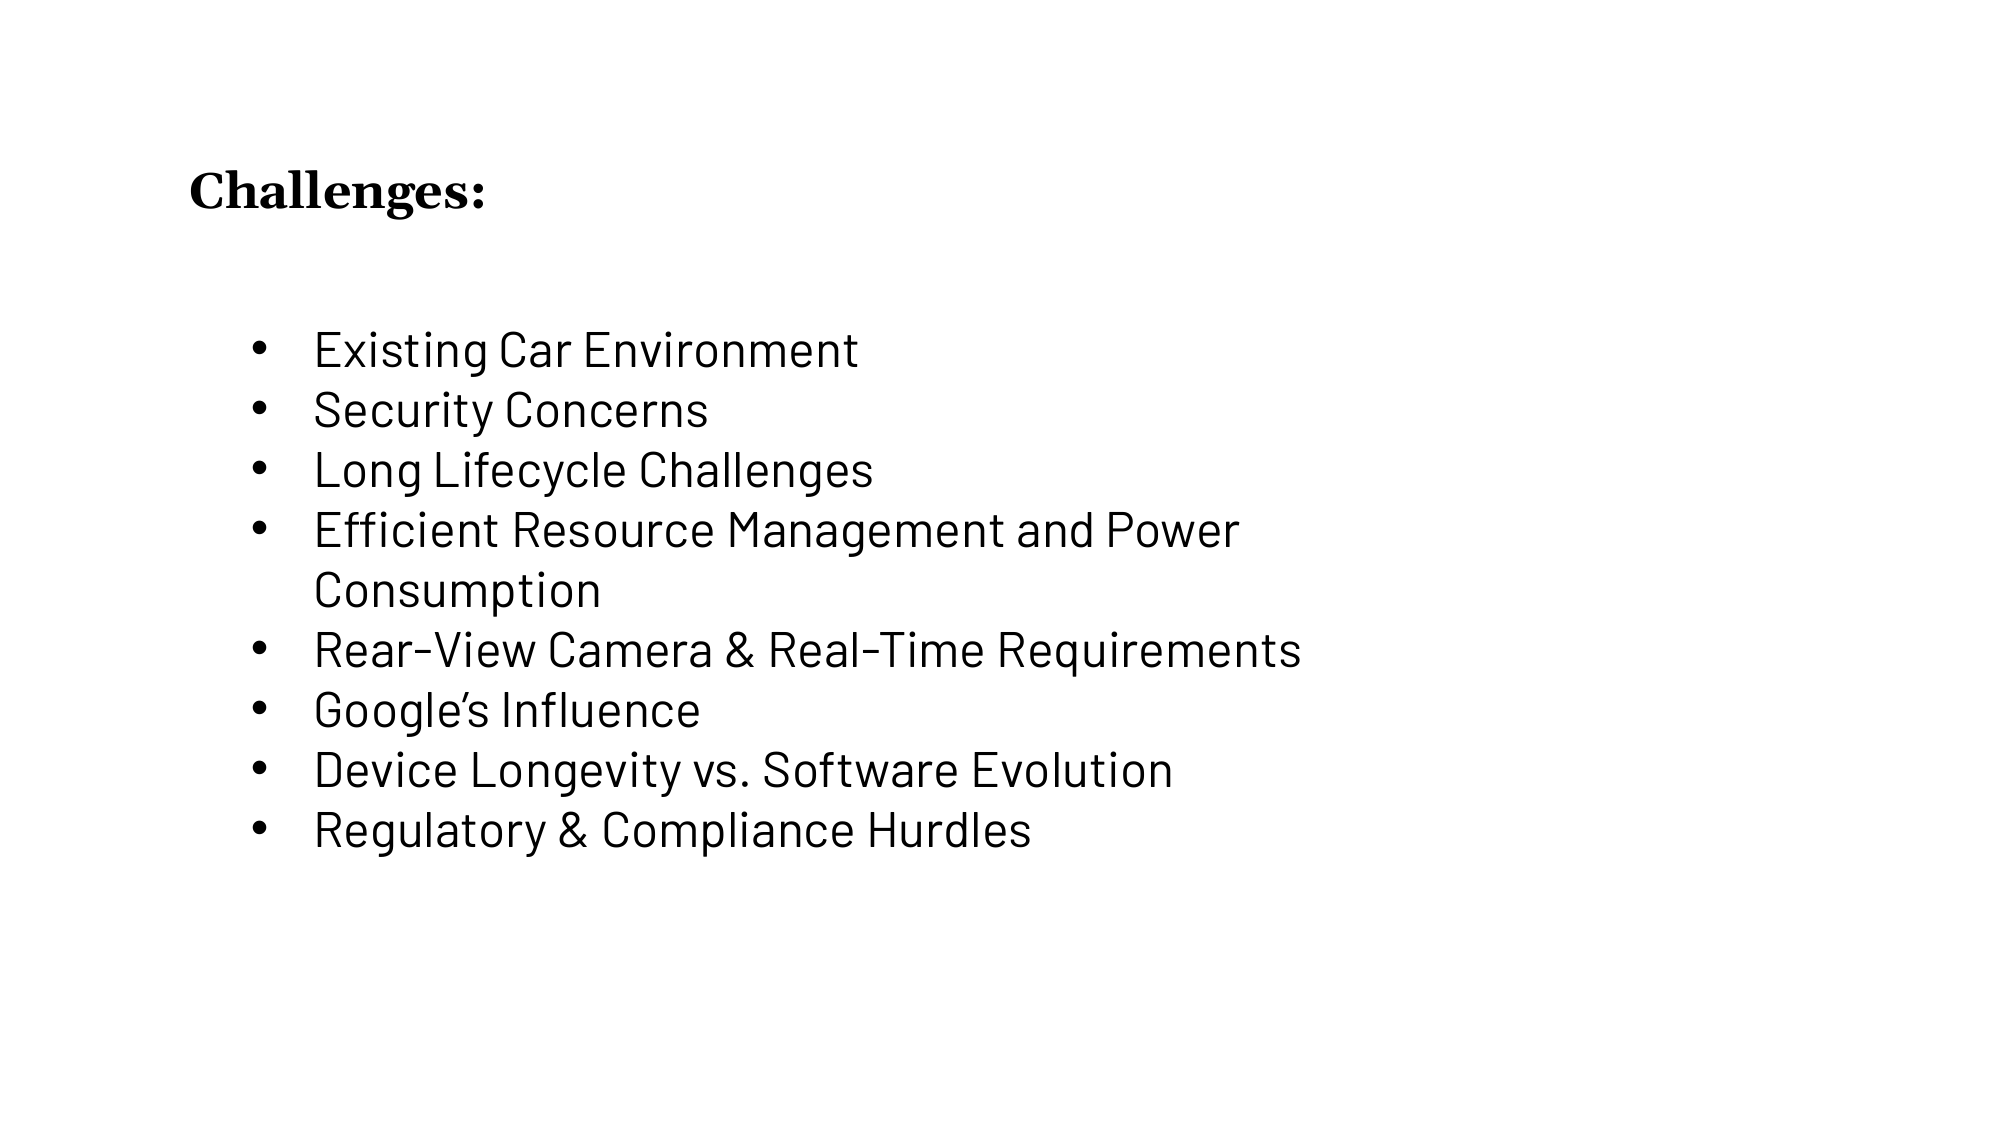

Challenges:
Existing Car Environment
Security Concerns
Long Lifecycle Challenges
Efficient Resource Management and Power Consumption
Rear-View Camera & Real-Time Requirements
Google’s Influence
Device Longevity vs. Software Evolution
Regulatory & Compliance Hurdles